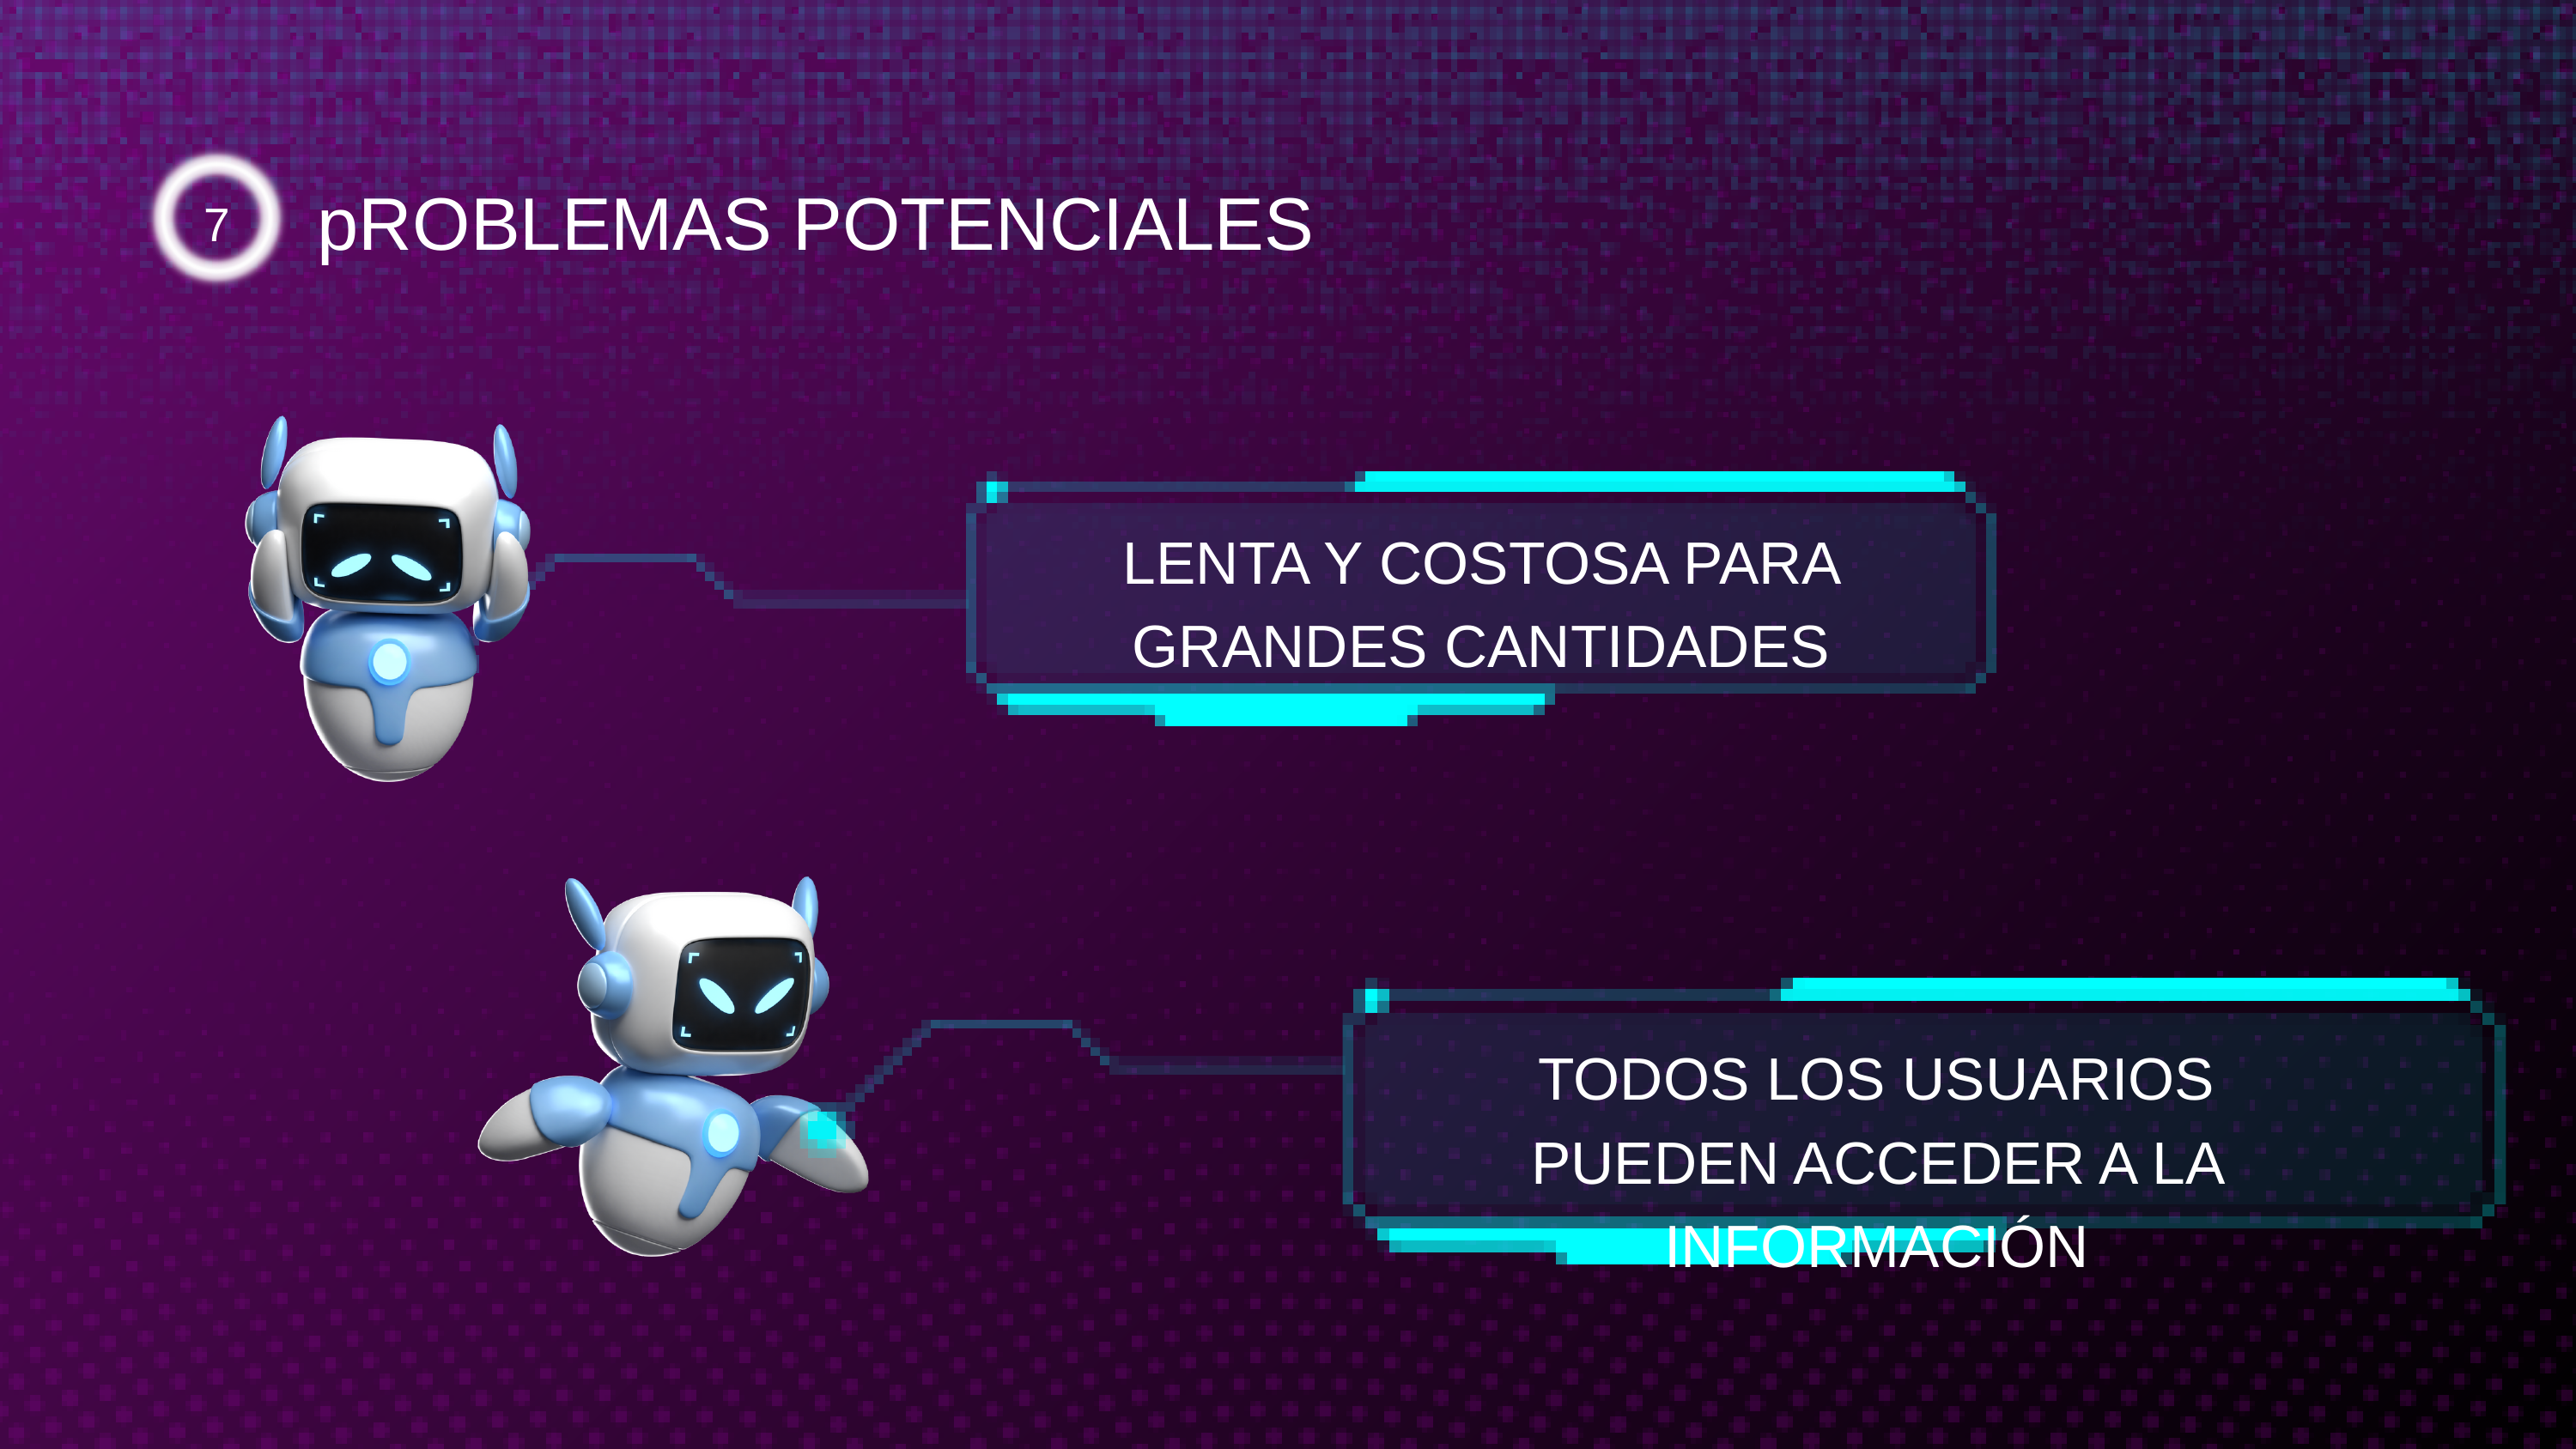

7
pROBLEMAS POTENCIALES

LENTA Y COSTOSA PARA GRANDES CANTIDADES

TODOS LOS USUARIOS PUEDEN ACCEDER A LA INFORMACIÓN